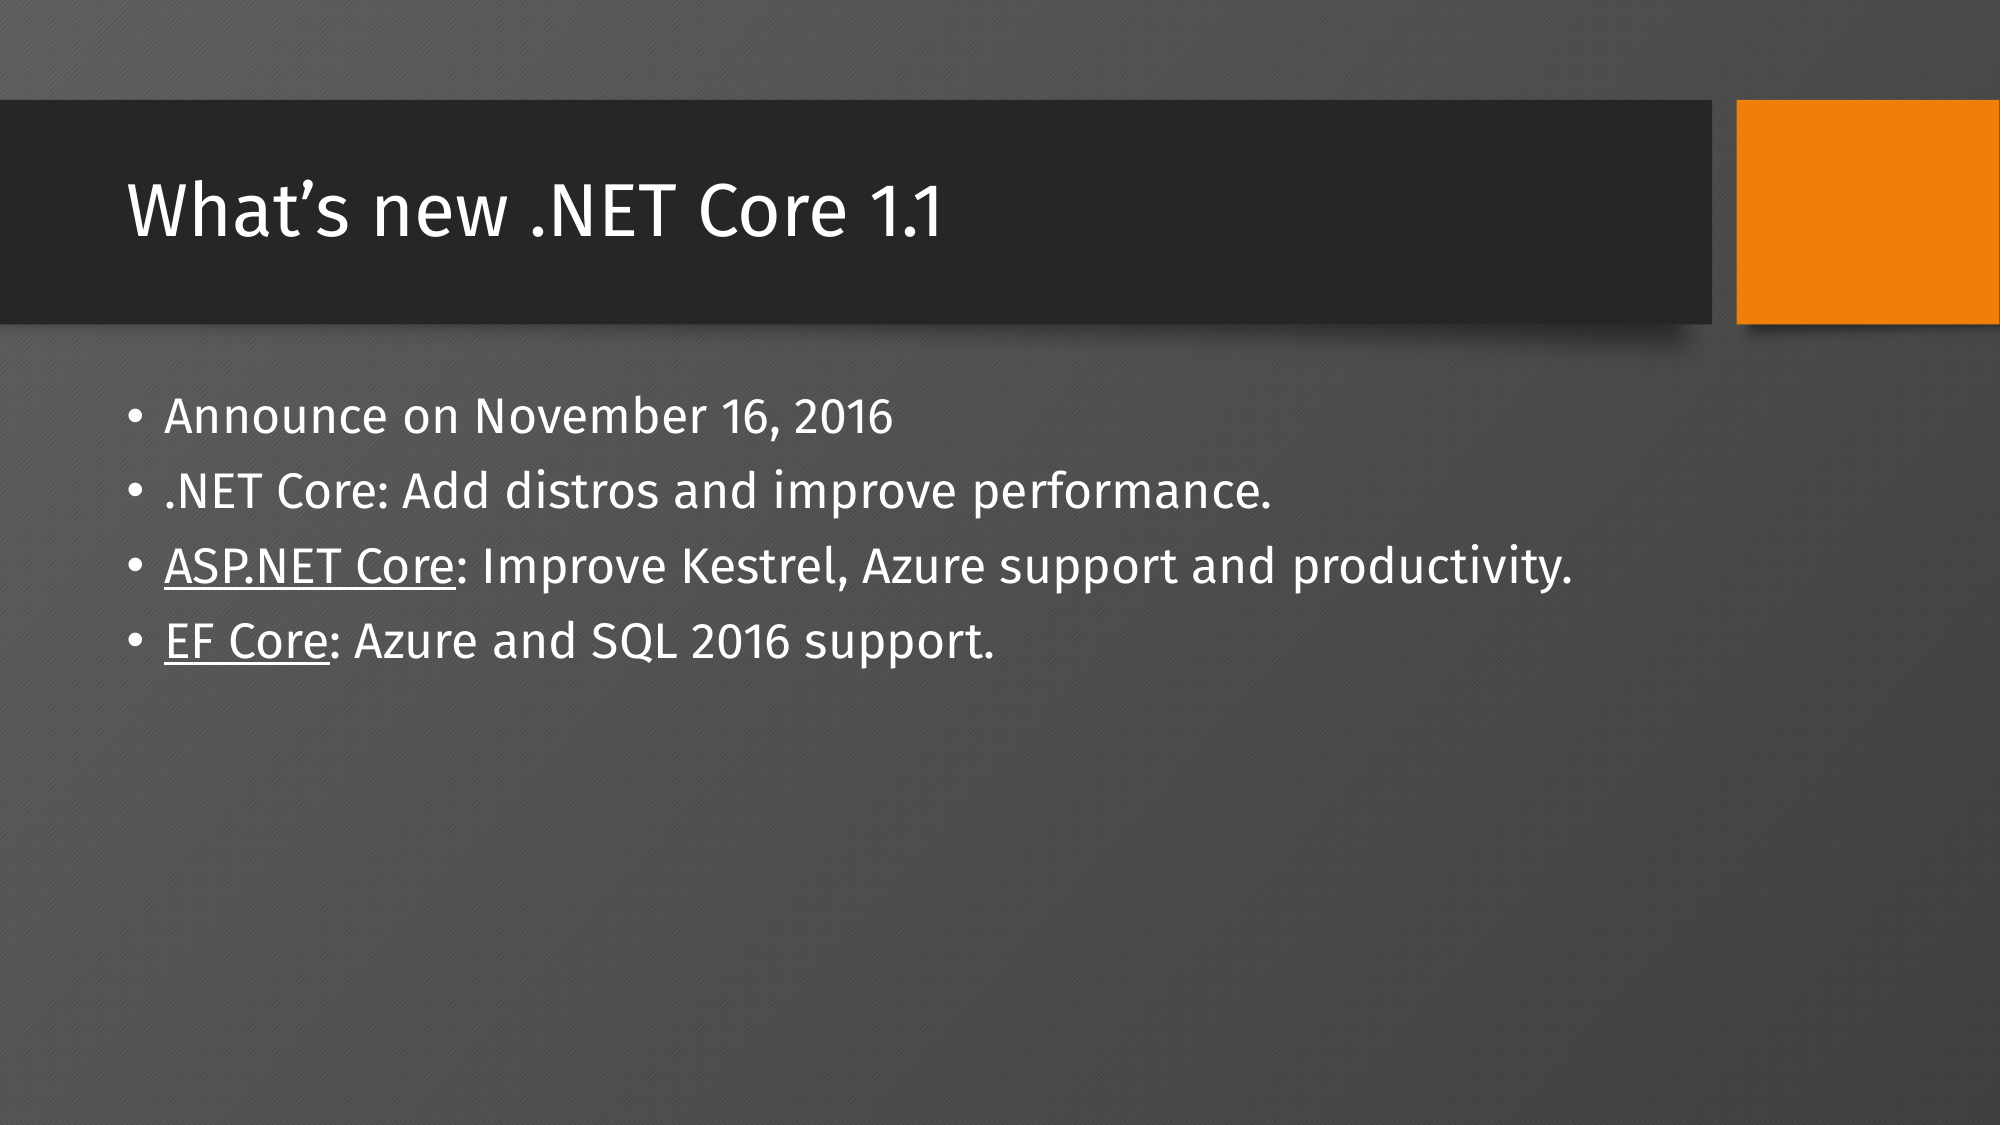

# What’s new .NET Core 1.1
Announce on November 16, 2016
.NET Core: Add distros and improve performance.
ASP.NET Core: Improve Kestrel, Azure support and productivity.
EF Core: Azure and SQL 2016 support.